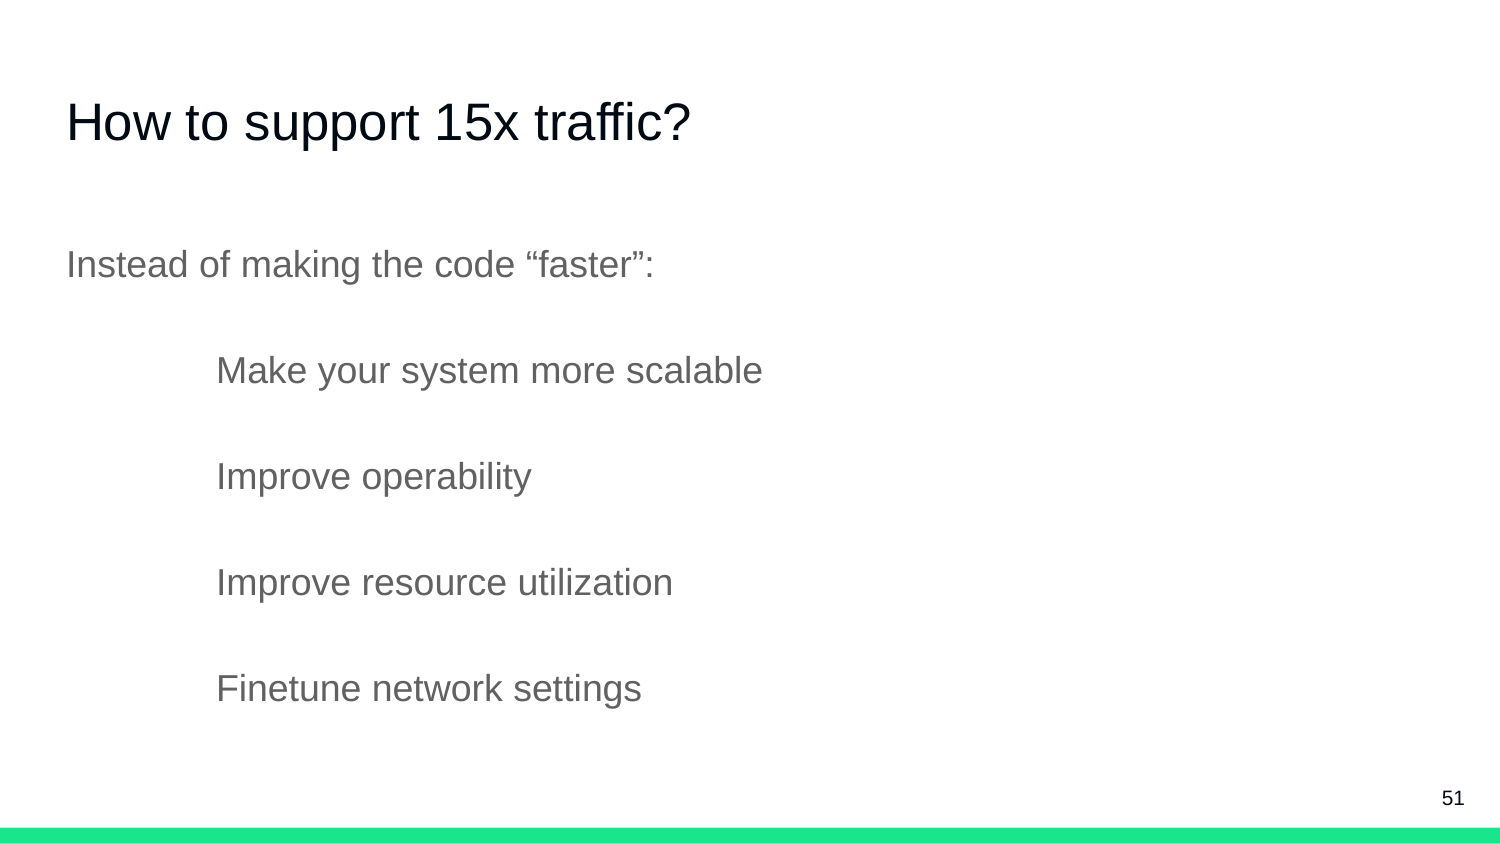

# How to support 15x traffic?
Instead of making the code “faster”:
	Make your system more scalable
	Improve operability
	Improve resource utilization
	Finetune network settings
51